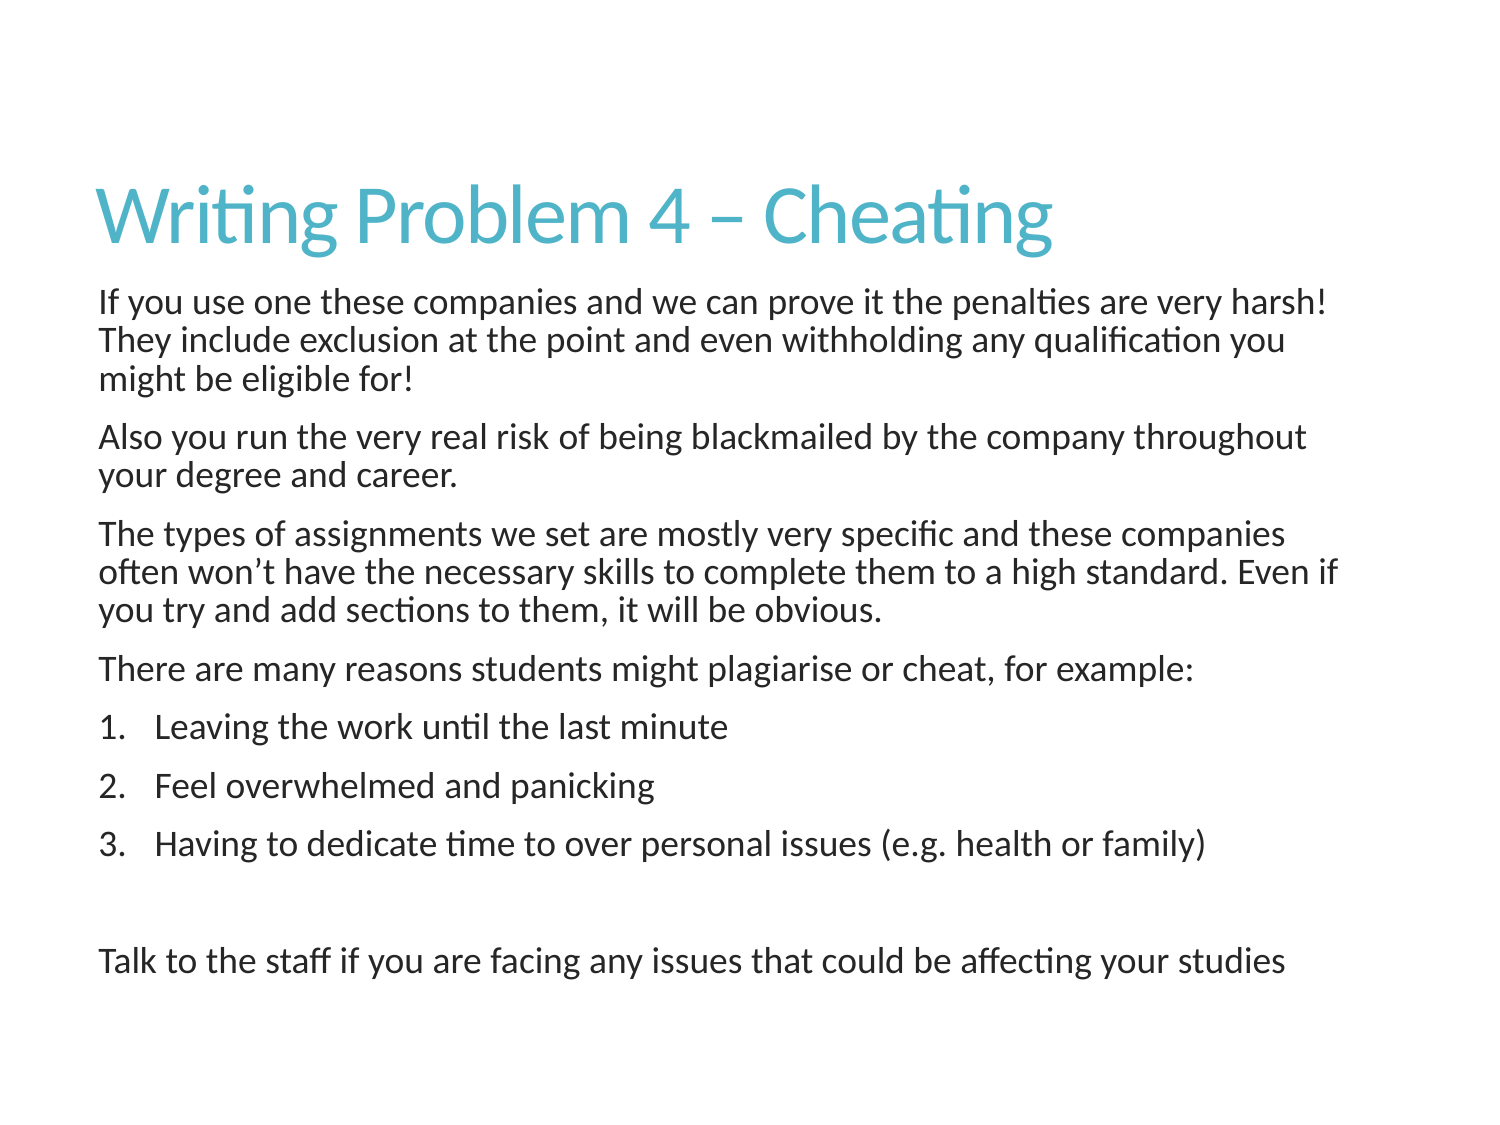

# Writing Problem 4 – Cheating
If you use one these companies and we can prove it the penalties are very harsh! They include exclusion at the point and even withholding any qualification you might be eligible for!
Also you run the very real risk of being blackmailed by the company throughout your degree and career.
The types of assignments we set are mostly very specific and these companies often won’t have the necessary skills to complete them to a high standard. Even if you try and add sections to them, it will be obvious.
There are many reasons students might plagiarise or cheat, for example:
Leaving the work until the last minute
Feel overwhelmed and panicking
Having to dedicate time to over personal issues (e.g. health or family)

Talk to the staff if you are facing any issues that could be affecting your studies